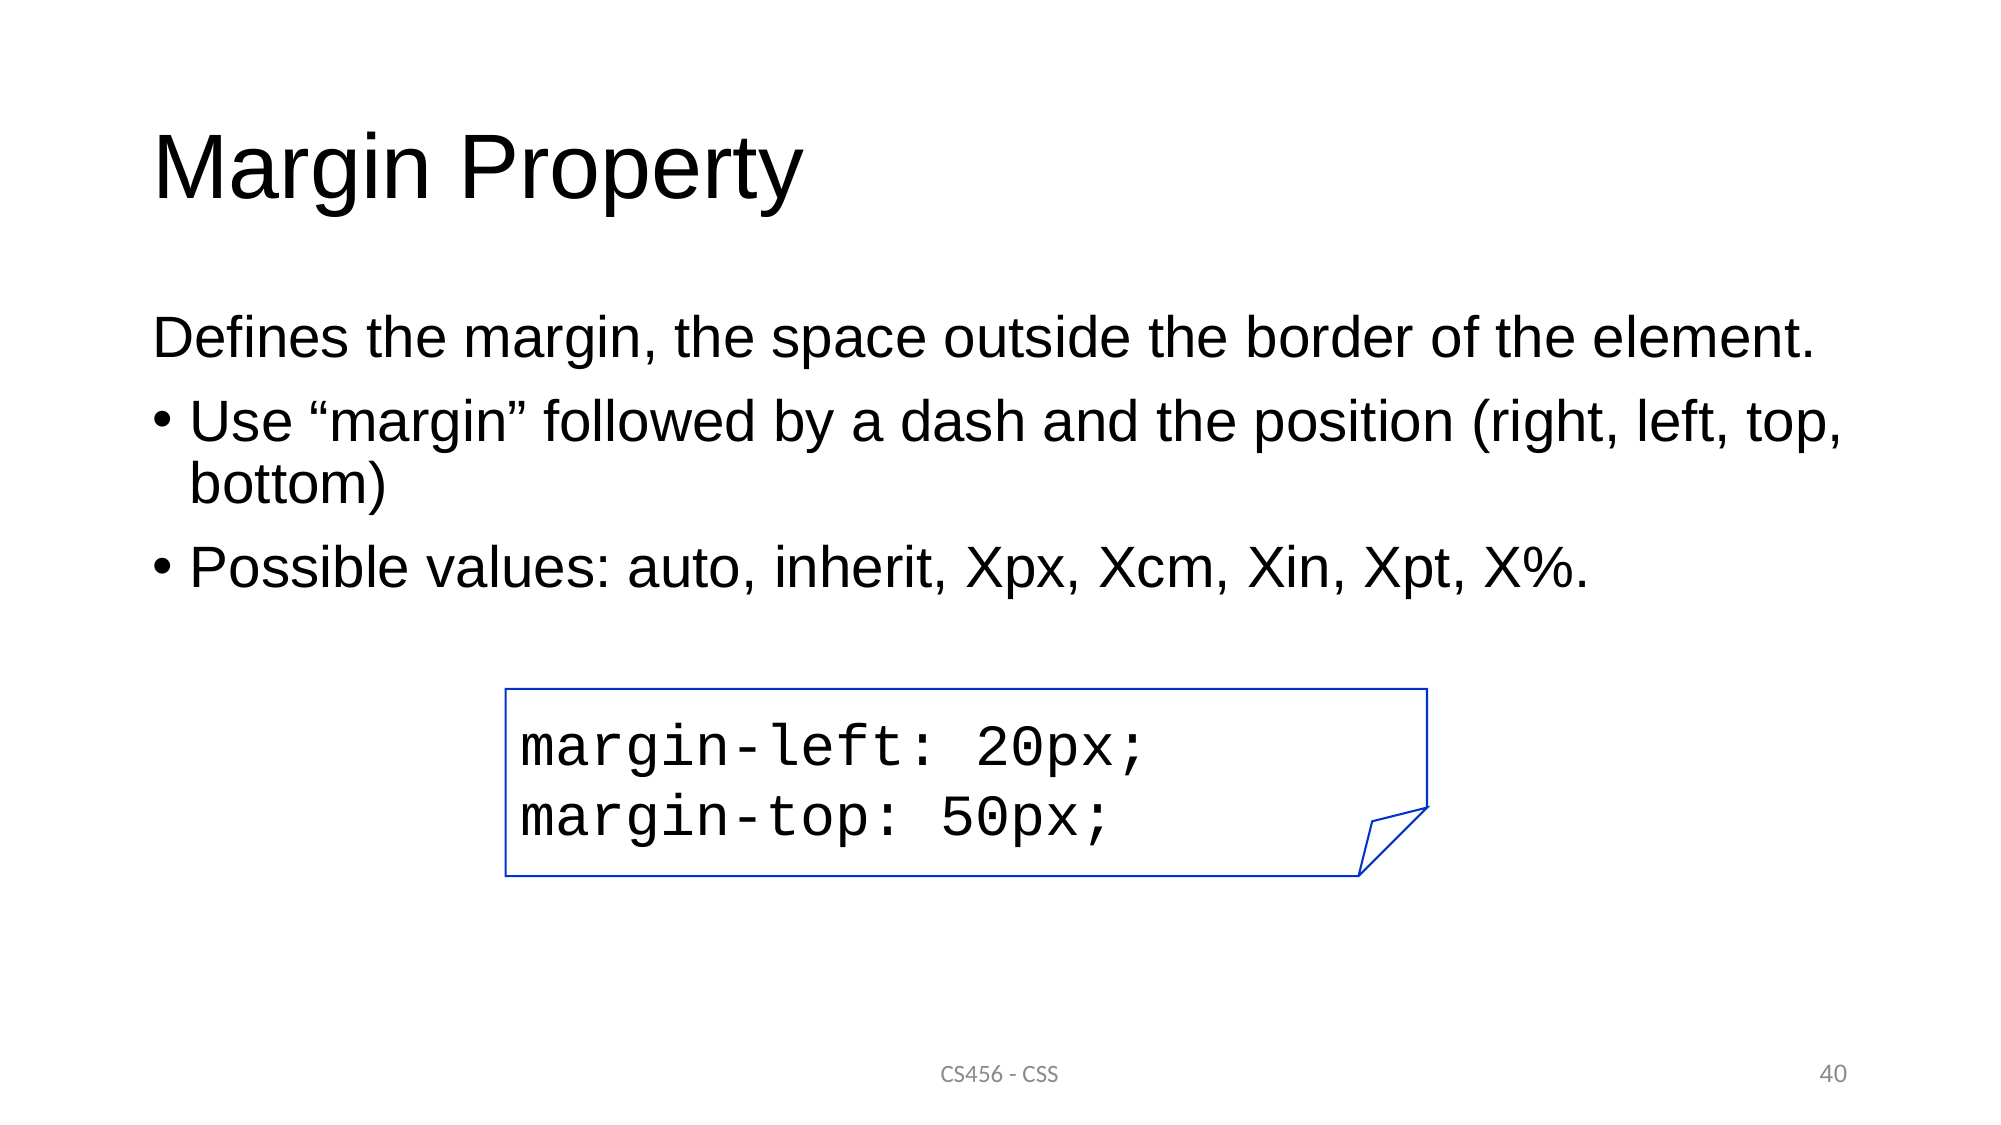

# Margin Property
Defines the margin, the space outside the border of the element.
Use “margin” followed by a dash and the position (right, left, top, bottom)
Possible values: auto, inherit, Xpx, Xcm, Xin, Xpt, X%.

margin-left: 20px;
margin-top: 50px;
CS456 - CSS
40